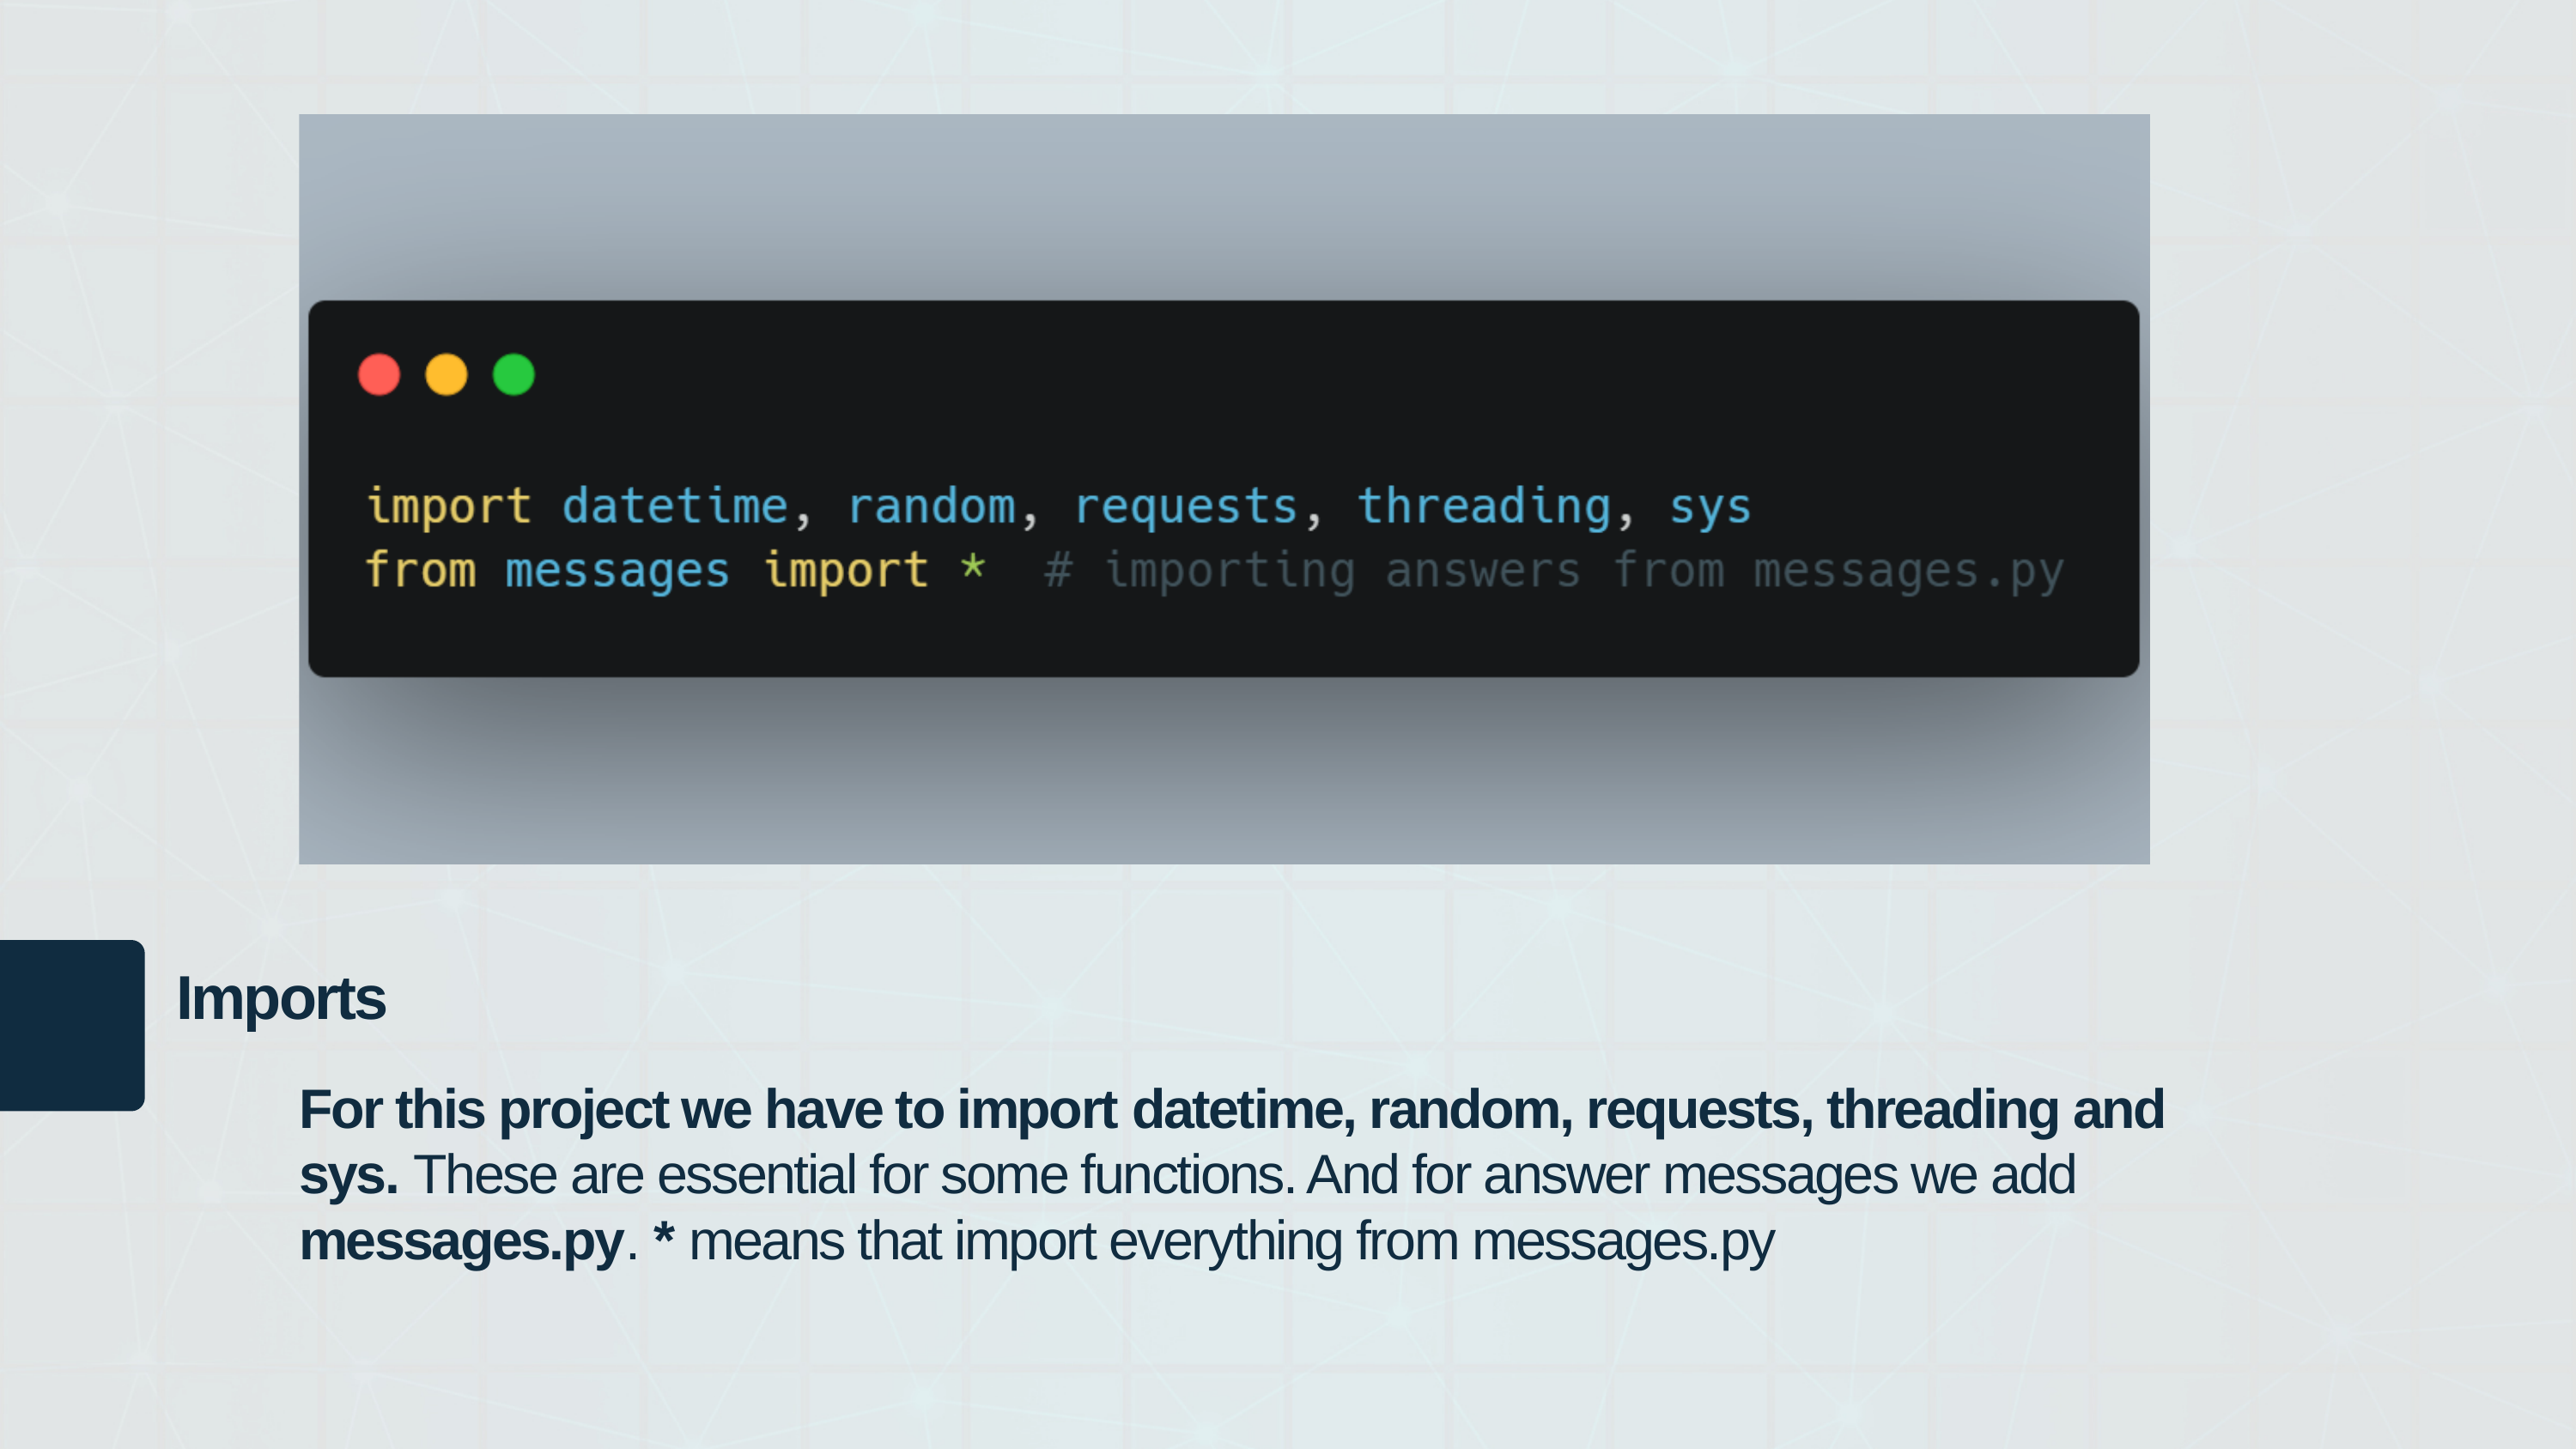

Imports
For this project we have to import datetime, random, requests, threading and sys. These are essential for some functions. And for answer messages we add messages.py. * means that import everything from messages.py